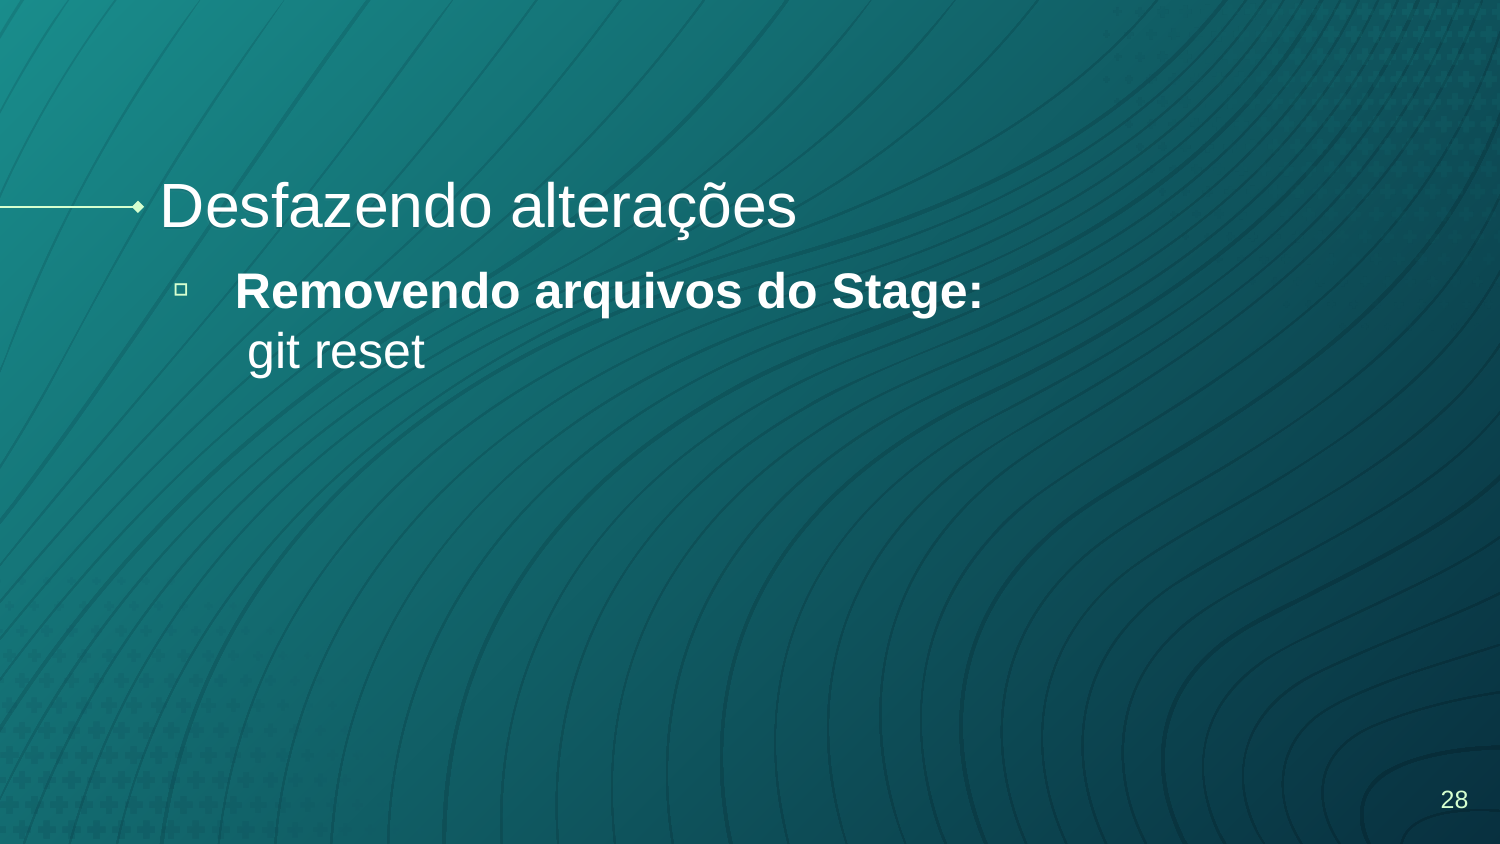

# Desfazendo alterações
Removendo arquivos do Stage:
git reset
28